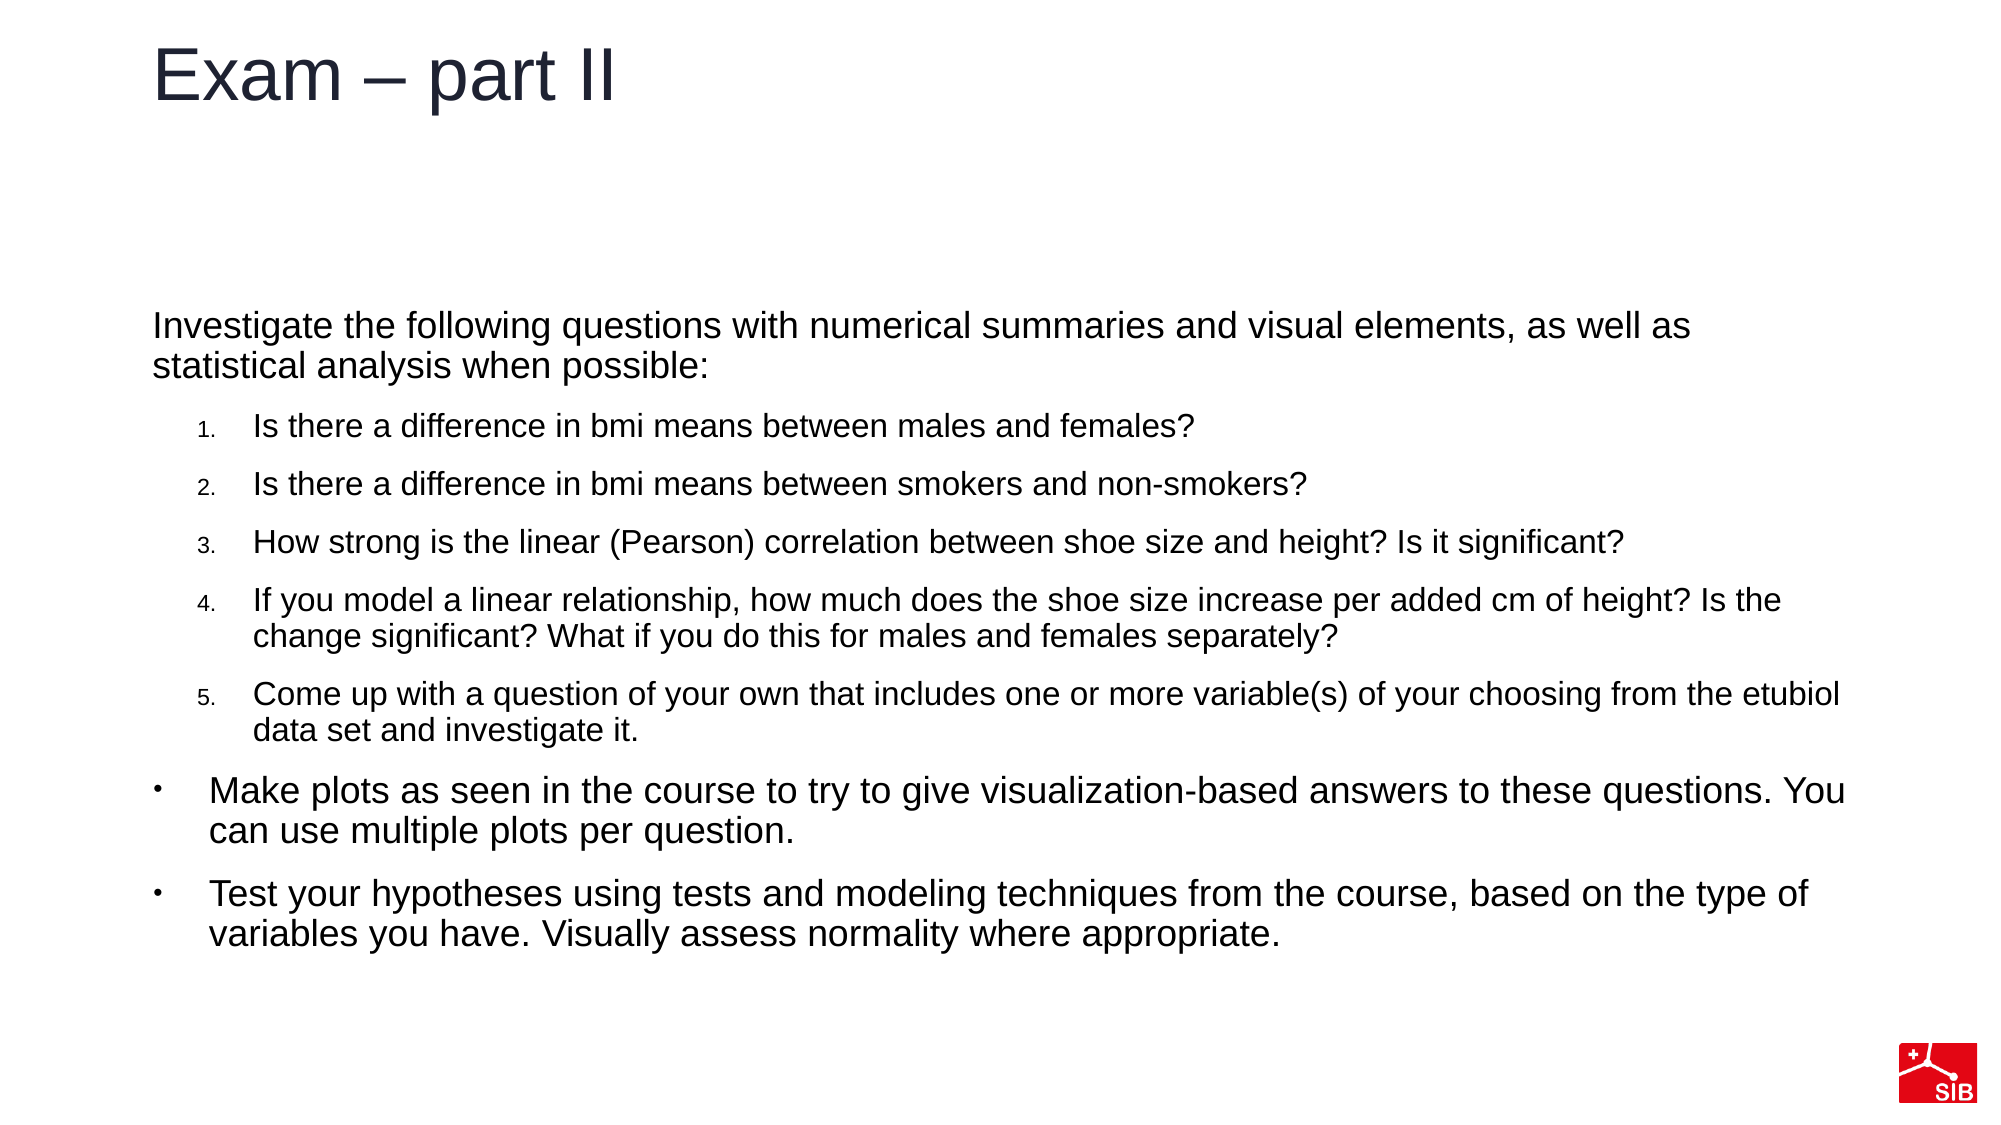

# Exam – part II
Investigate the following questions with numerical summaries and visual elements, as well as statistical analysis when possible:
Is there a difference in bmi means between males and females?
Is there a difference in bmi means between smokers and non-smokers?
How strong is the linear (Pearson) correlation between shoe size and height? Is it significant?
If you model a linear relationship, how much does the shoe size increase per added cm of height? Is the change significant? What if you do this for males and females separately?
Come up with a question of your own that includes one or more variable(s) of your choosing from the etubiol data set and investigate it.
Make plots as seen in the course to try to give visualization-based answers to these questions. You can use multiple plots per question.
Test your hypotheses using tests and modeling techniques from the course, based on the type of variables you have. Visually assess normality where appropriate.